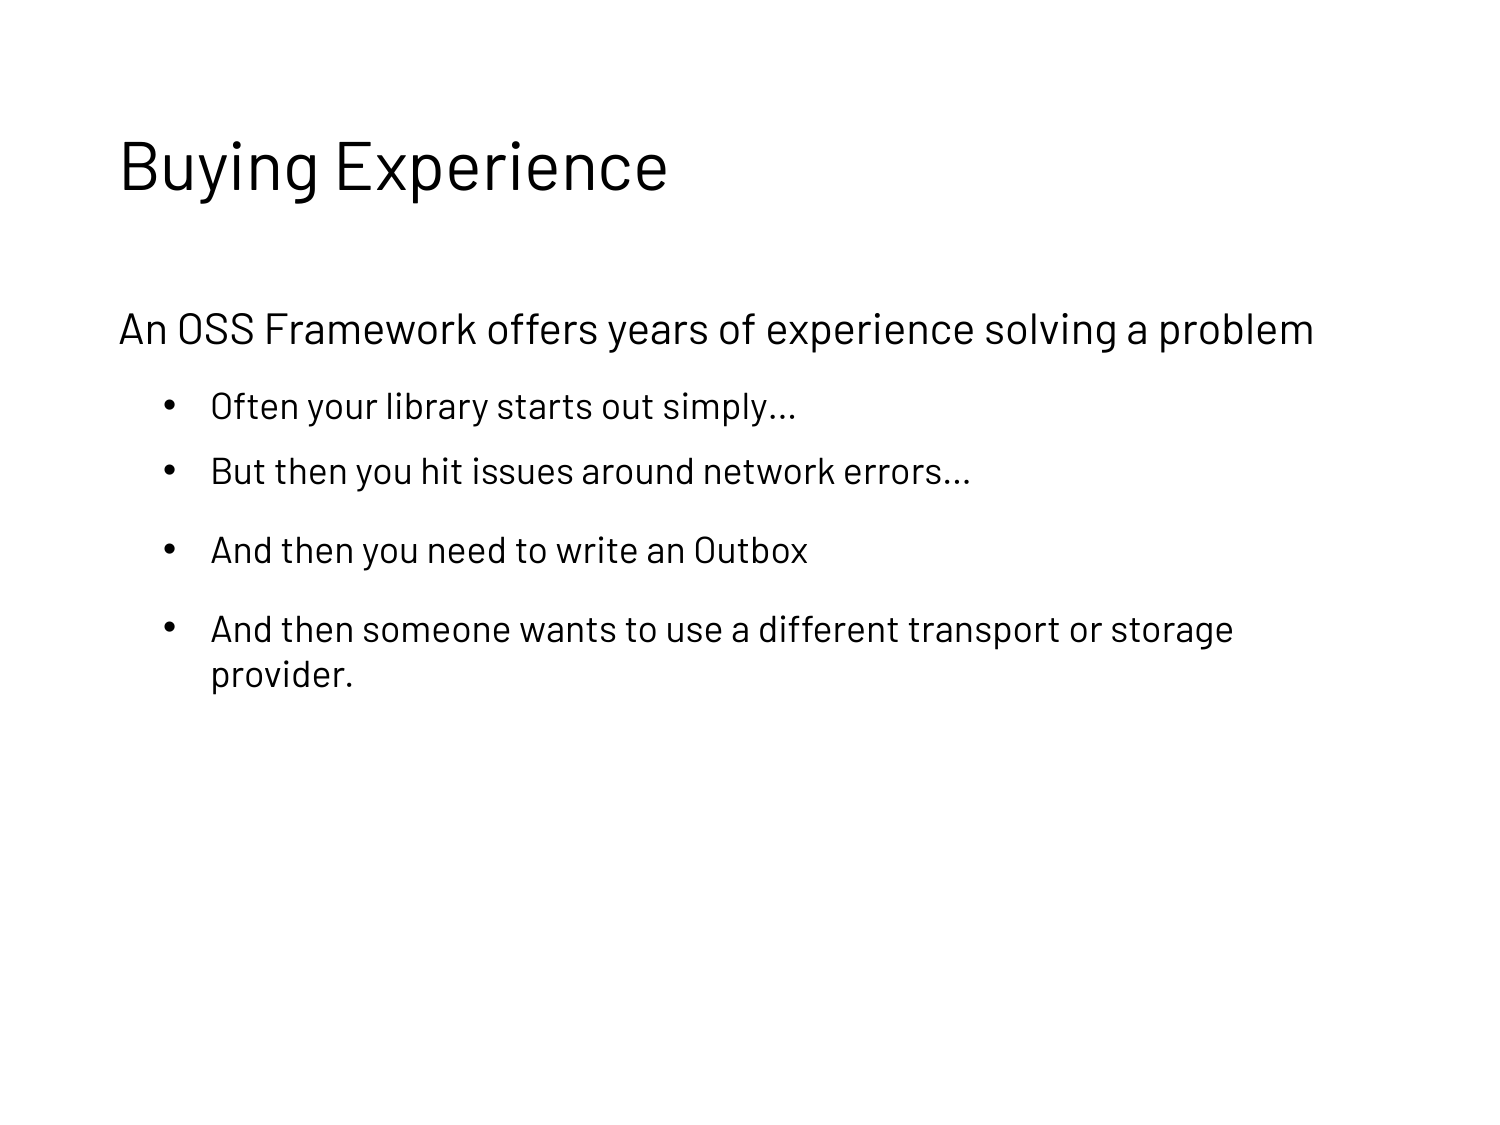

# Buying Experience
An OSS Framework offers years of experience solving a problem
Often your library starts out simply…
But then you hit issues around network errors…
And then you need to write an Outbox
And then someone wants to use a different transport or storage provider.